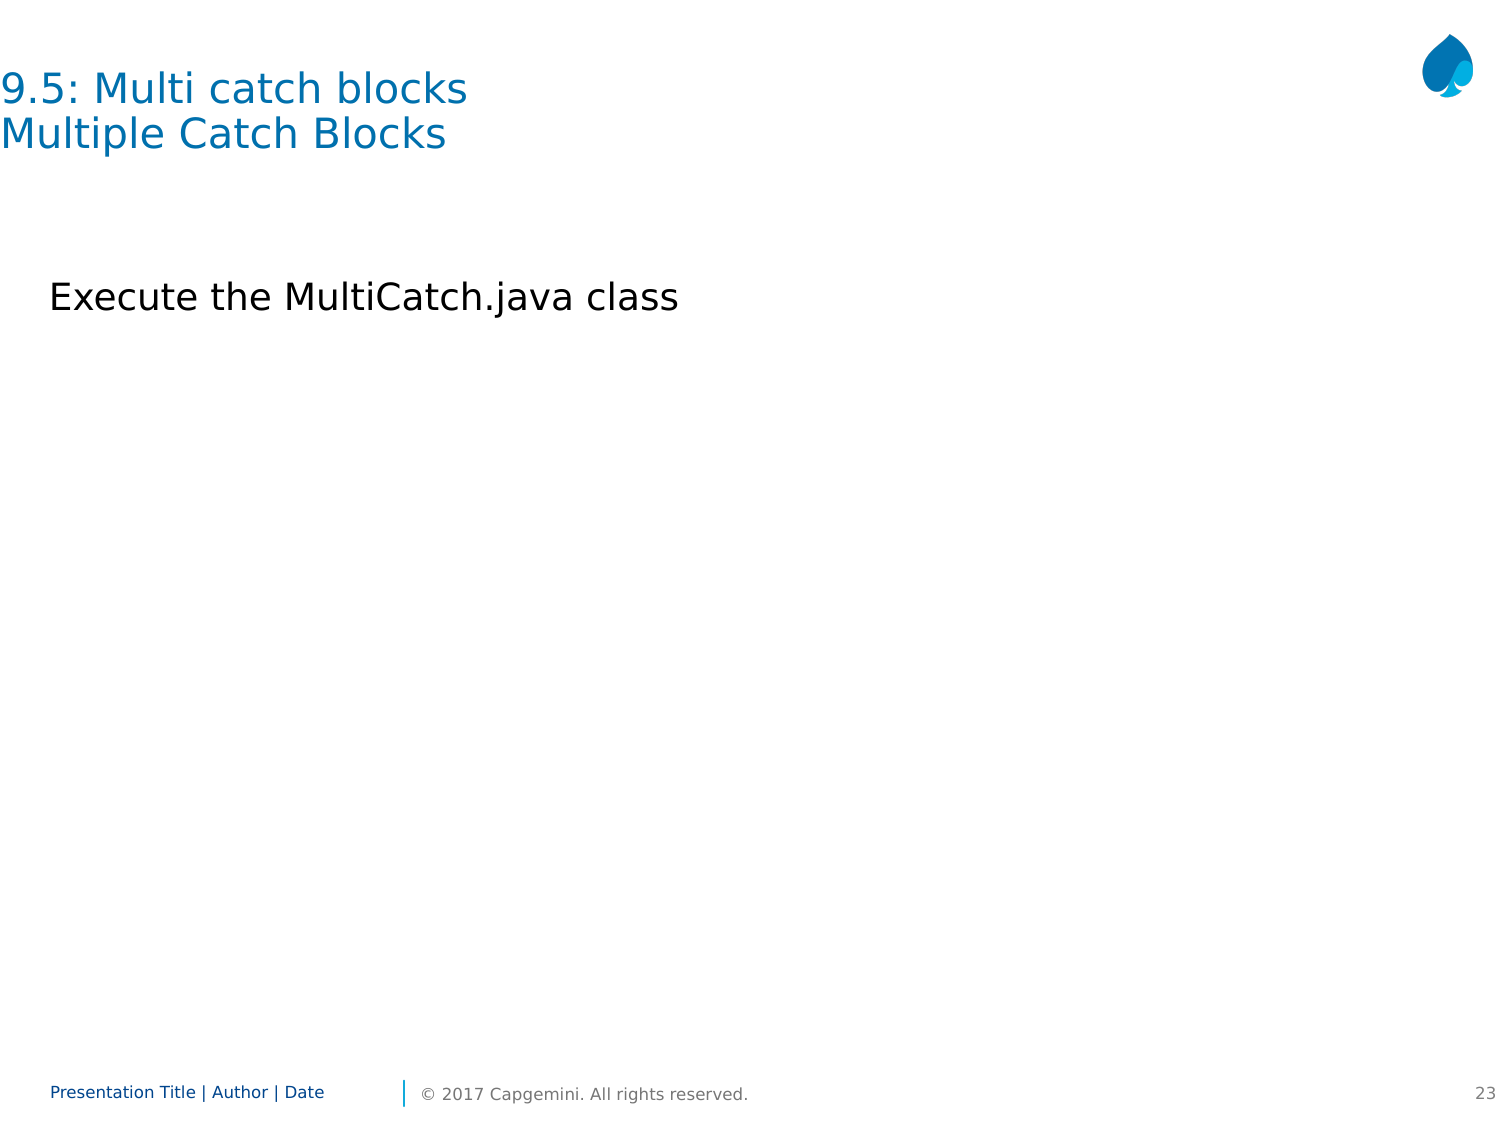

9.5: Multi catch blocks
Multiple Catch Blocks
Execute the MultiCatch.java class